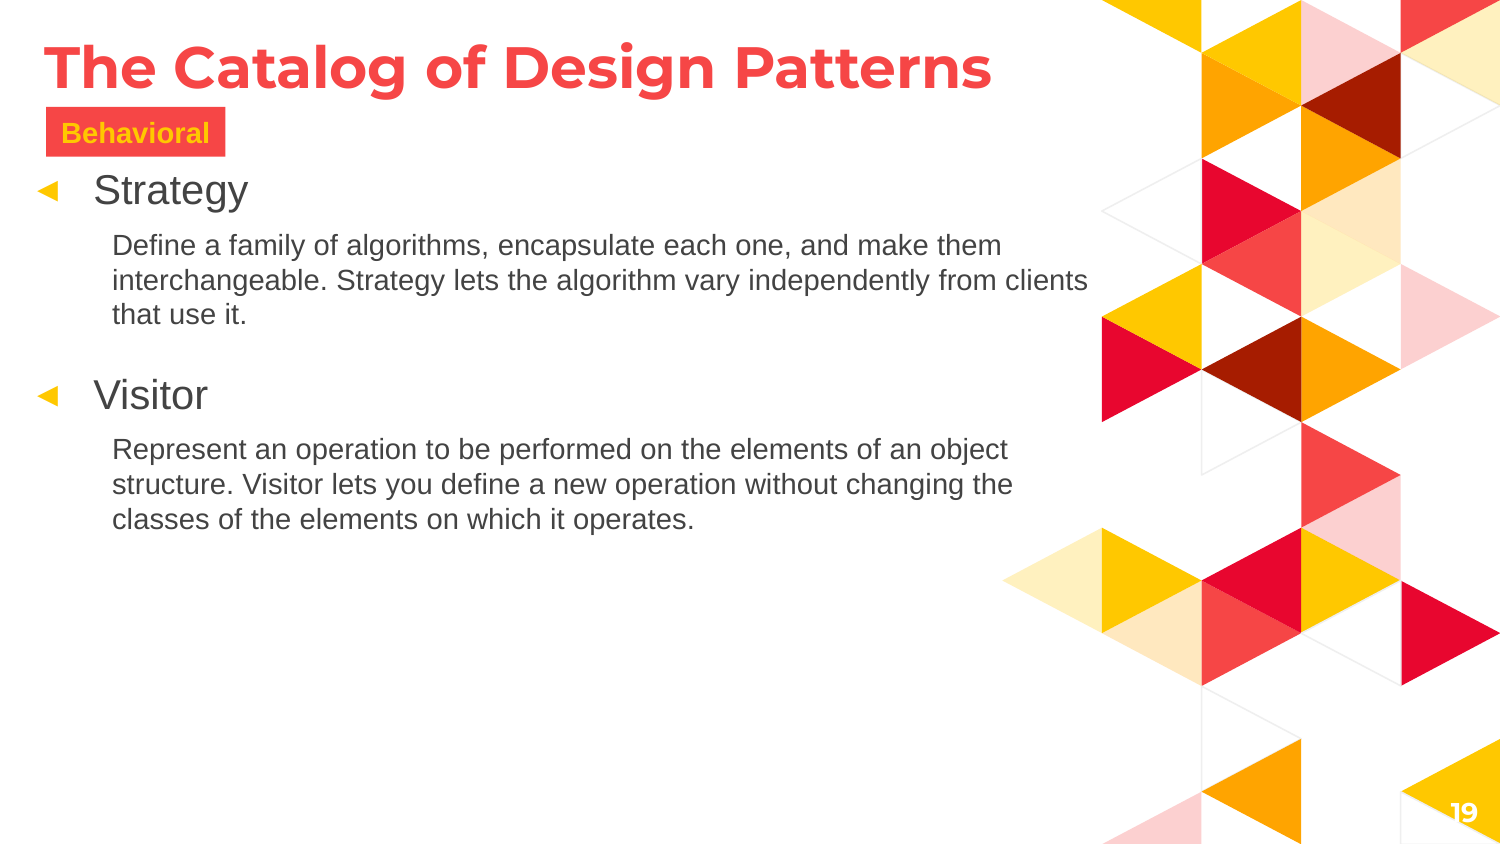

The Catalog of Design Patterns
Behavioral
Strategy
Define a family of algorithms, encapsulate each one, and make them interchangeable. Strategy lets the algorithm vary independently from clients that use it.
Visitor
Represent an operation to be performed on the elements of an object structure. Visitor lets you define a new operation without changing the classes of the elements on which it operates.
19